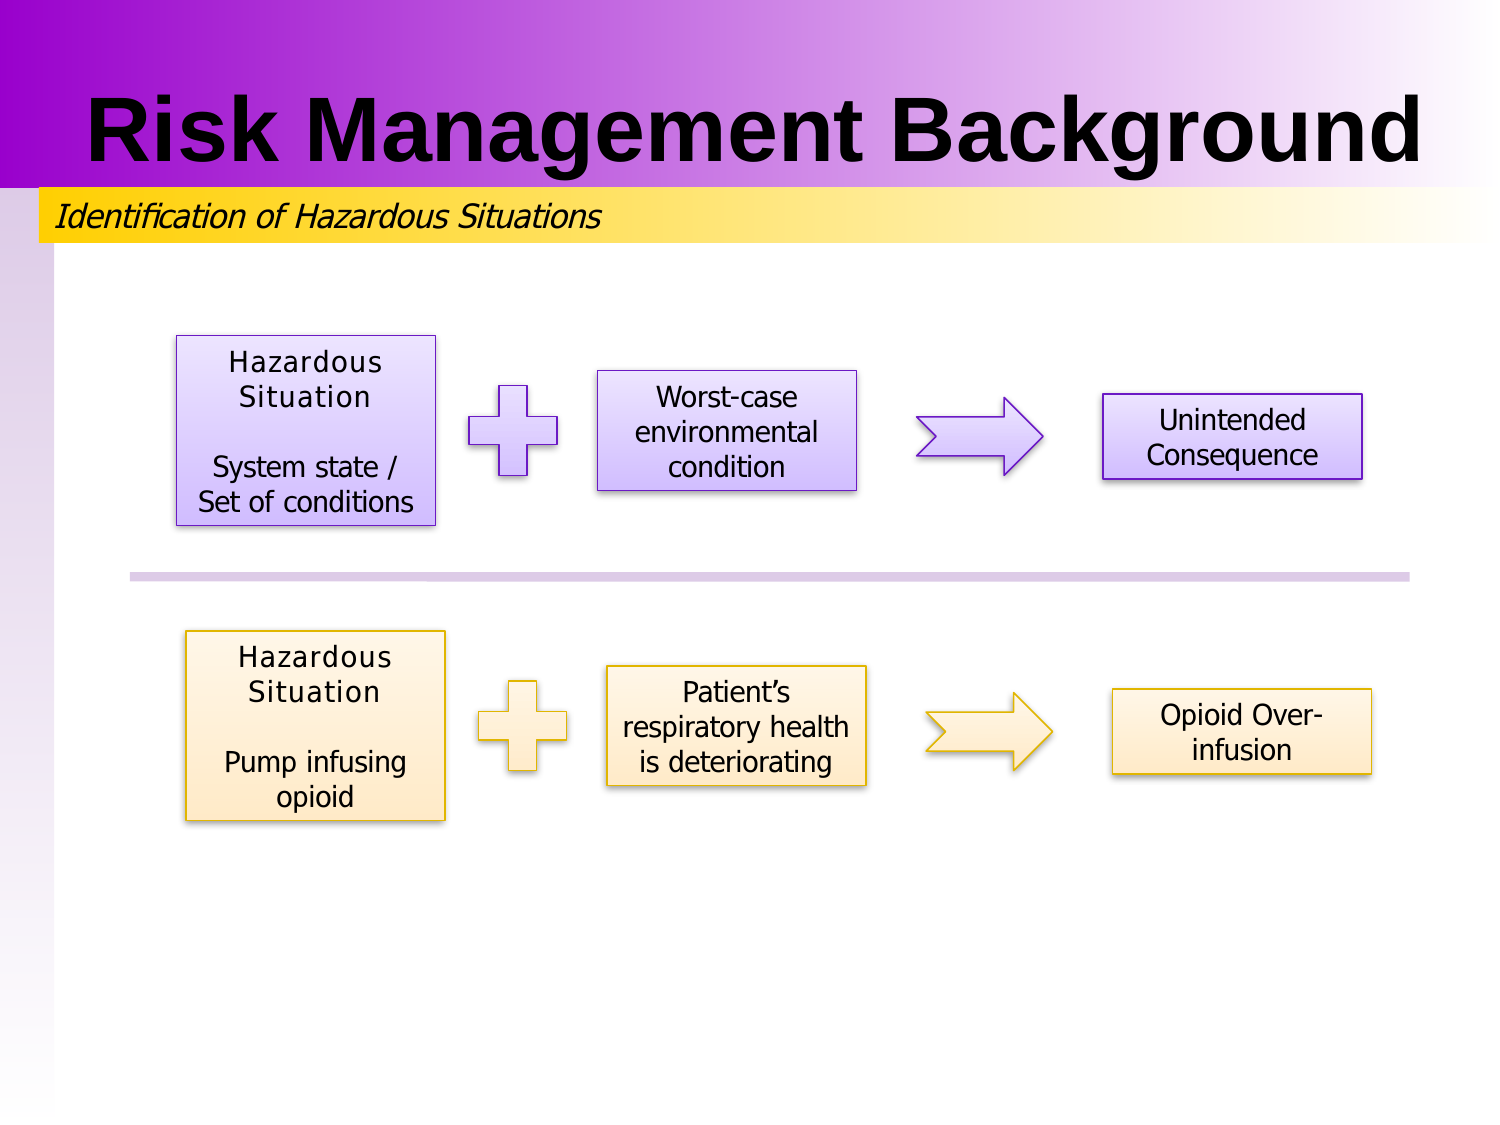

# Risk Management Background
Identification of Hazardous Situations
Hazardous Situation

System state / Set of conditions

Worst-case environmental condition
Unintended Consequence

Hazardous Situation

Pump infusing opioid

Patient’s respiratory health is deteriorating
Opioid Over-infusion